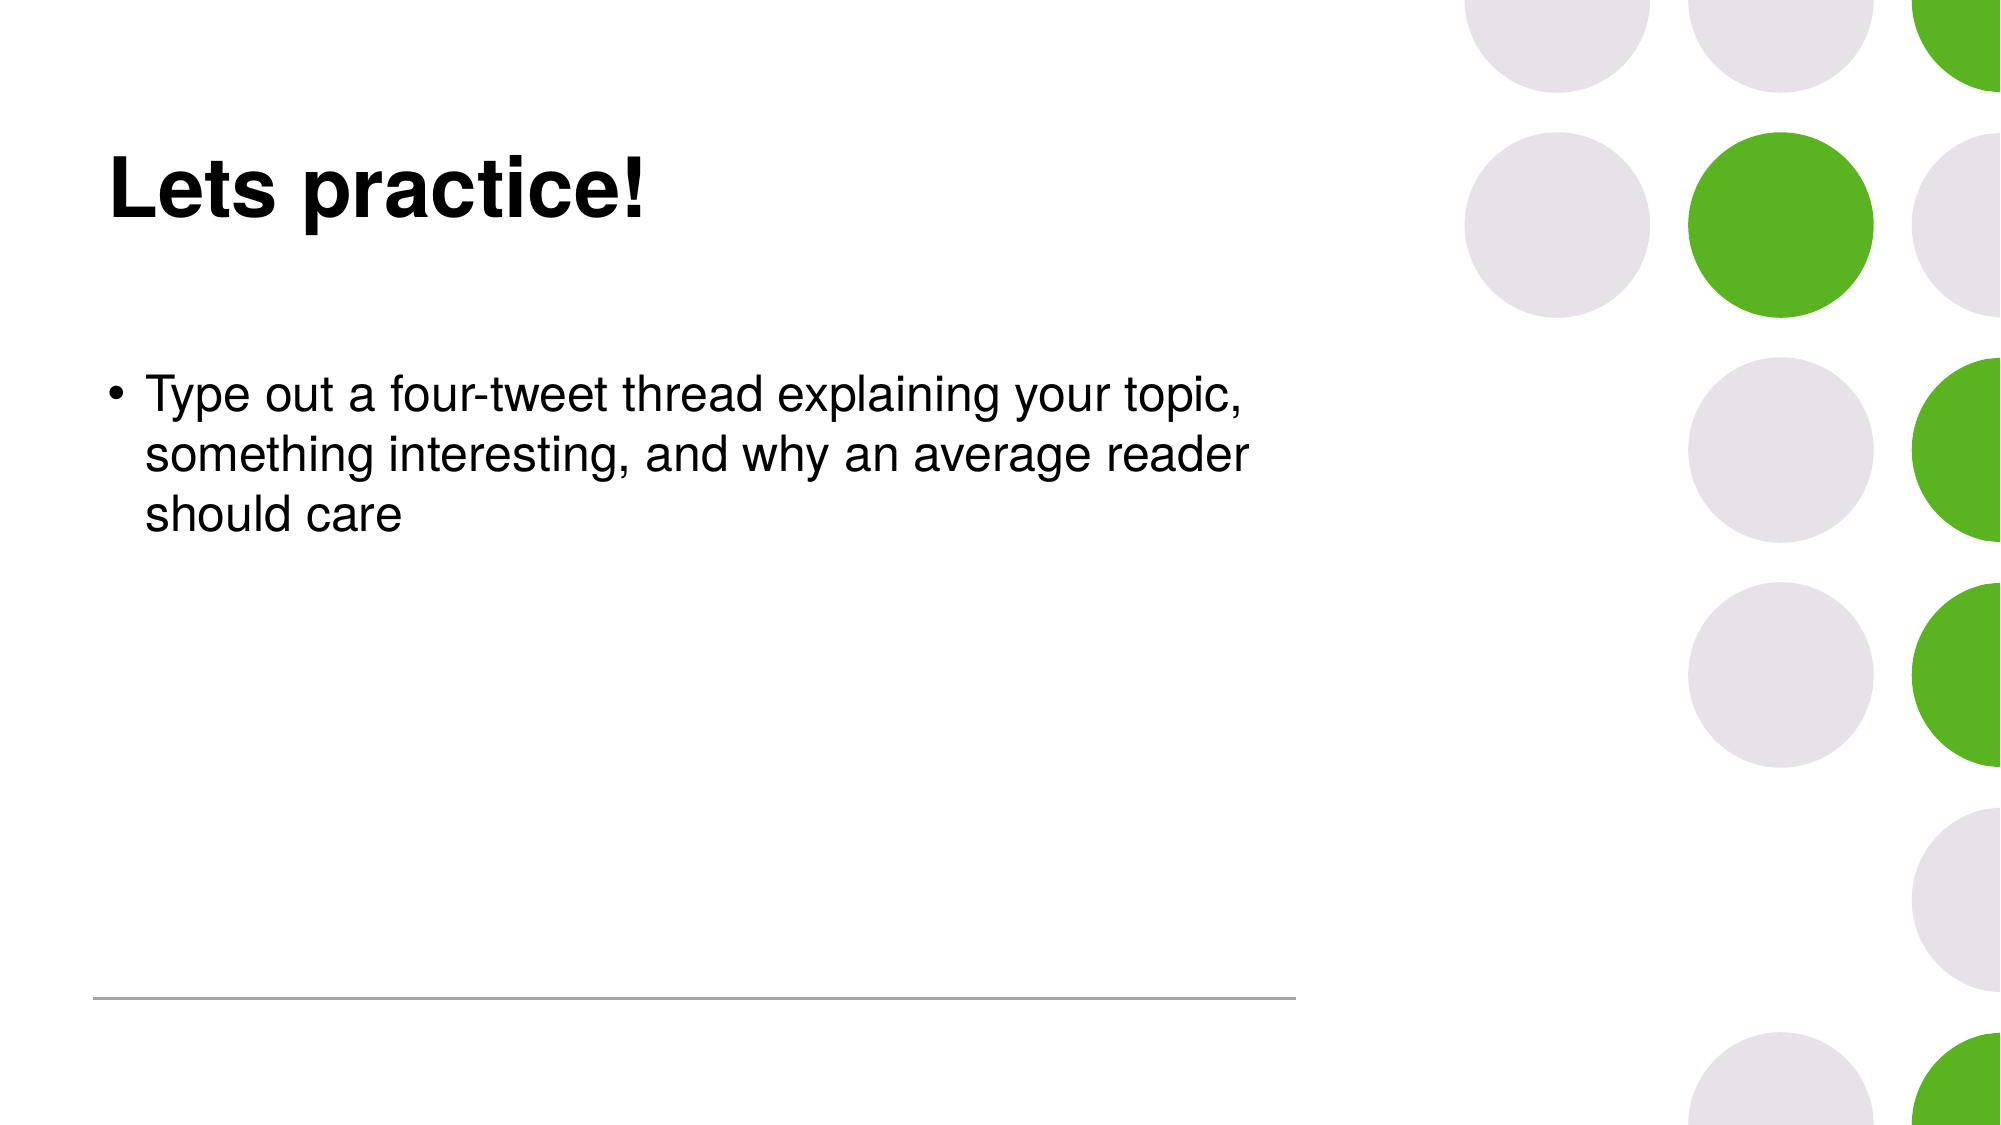

# Lets practice!
Type out a four-tweet thread explaining your topic, something interesting, and why an average reader should care